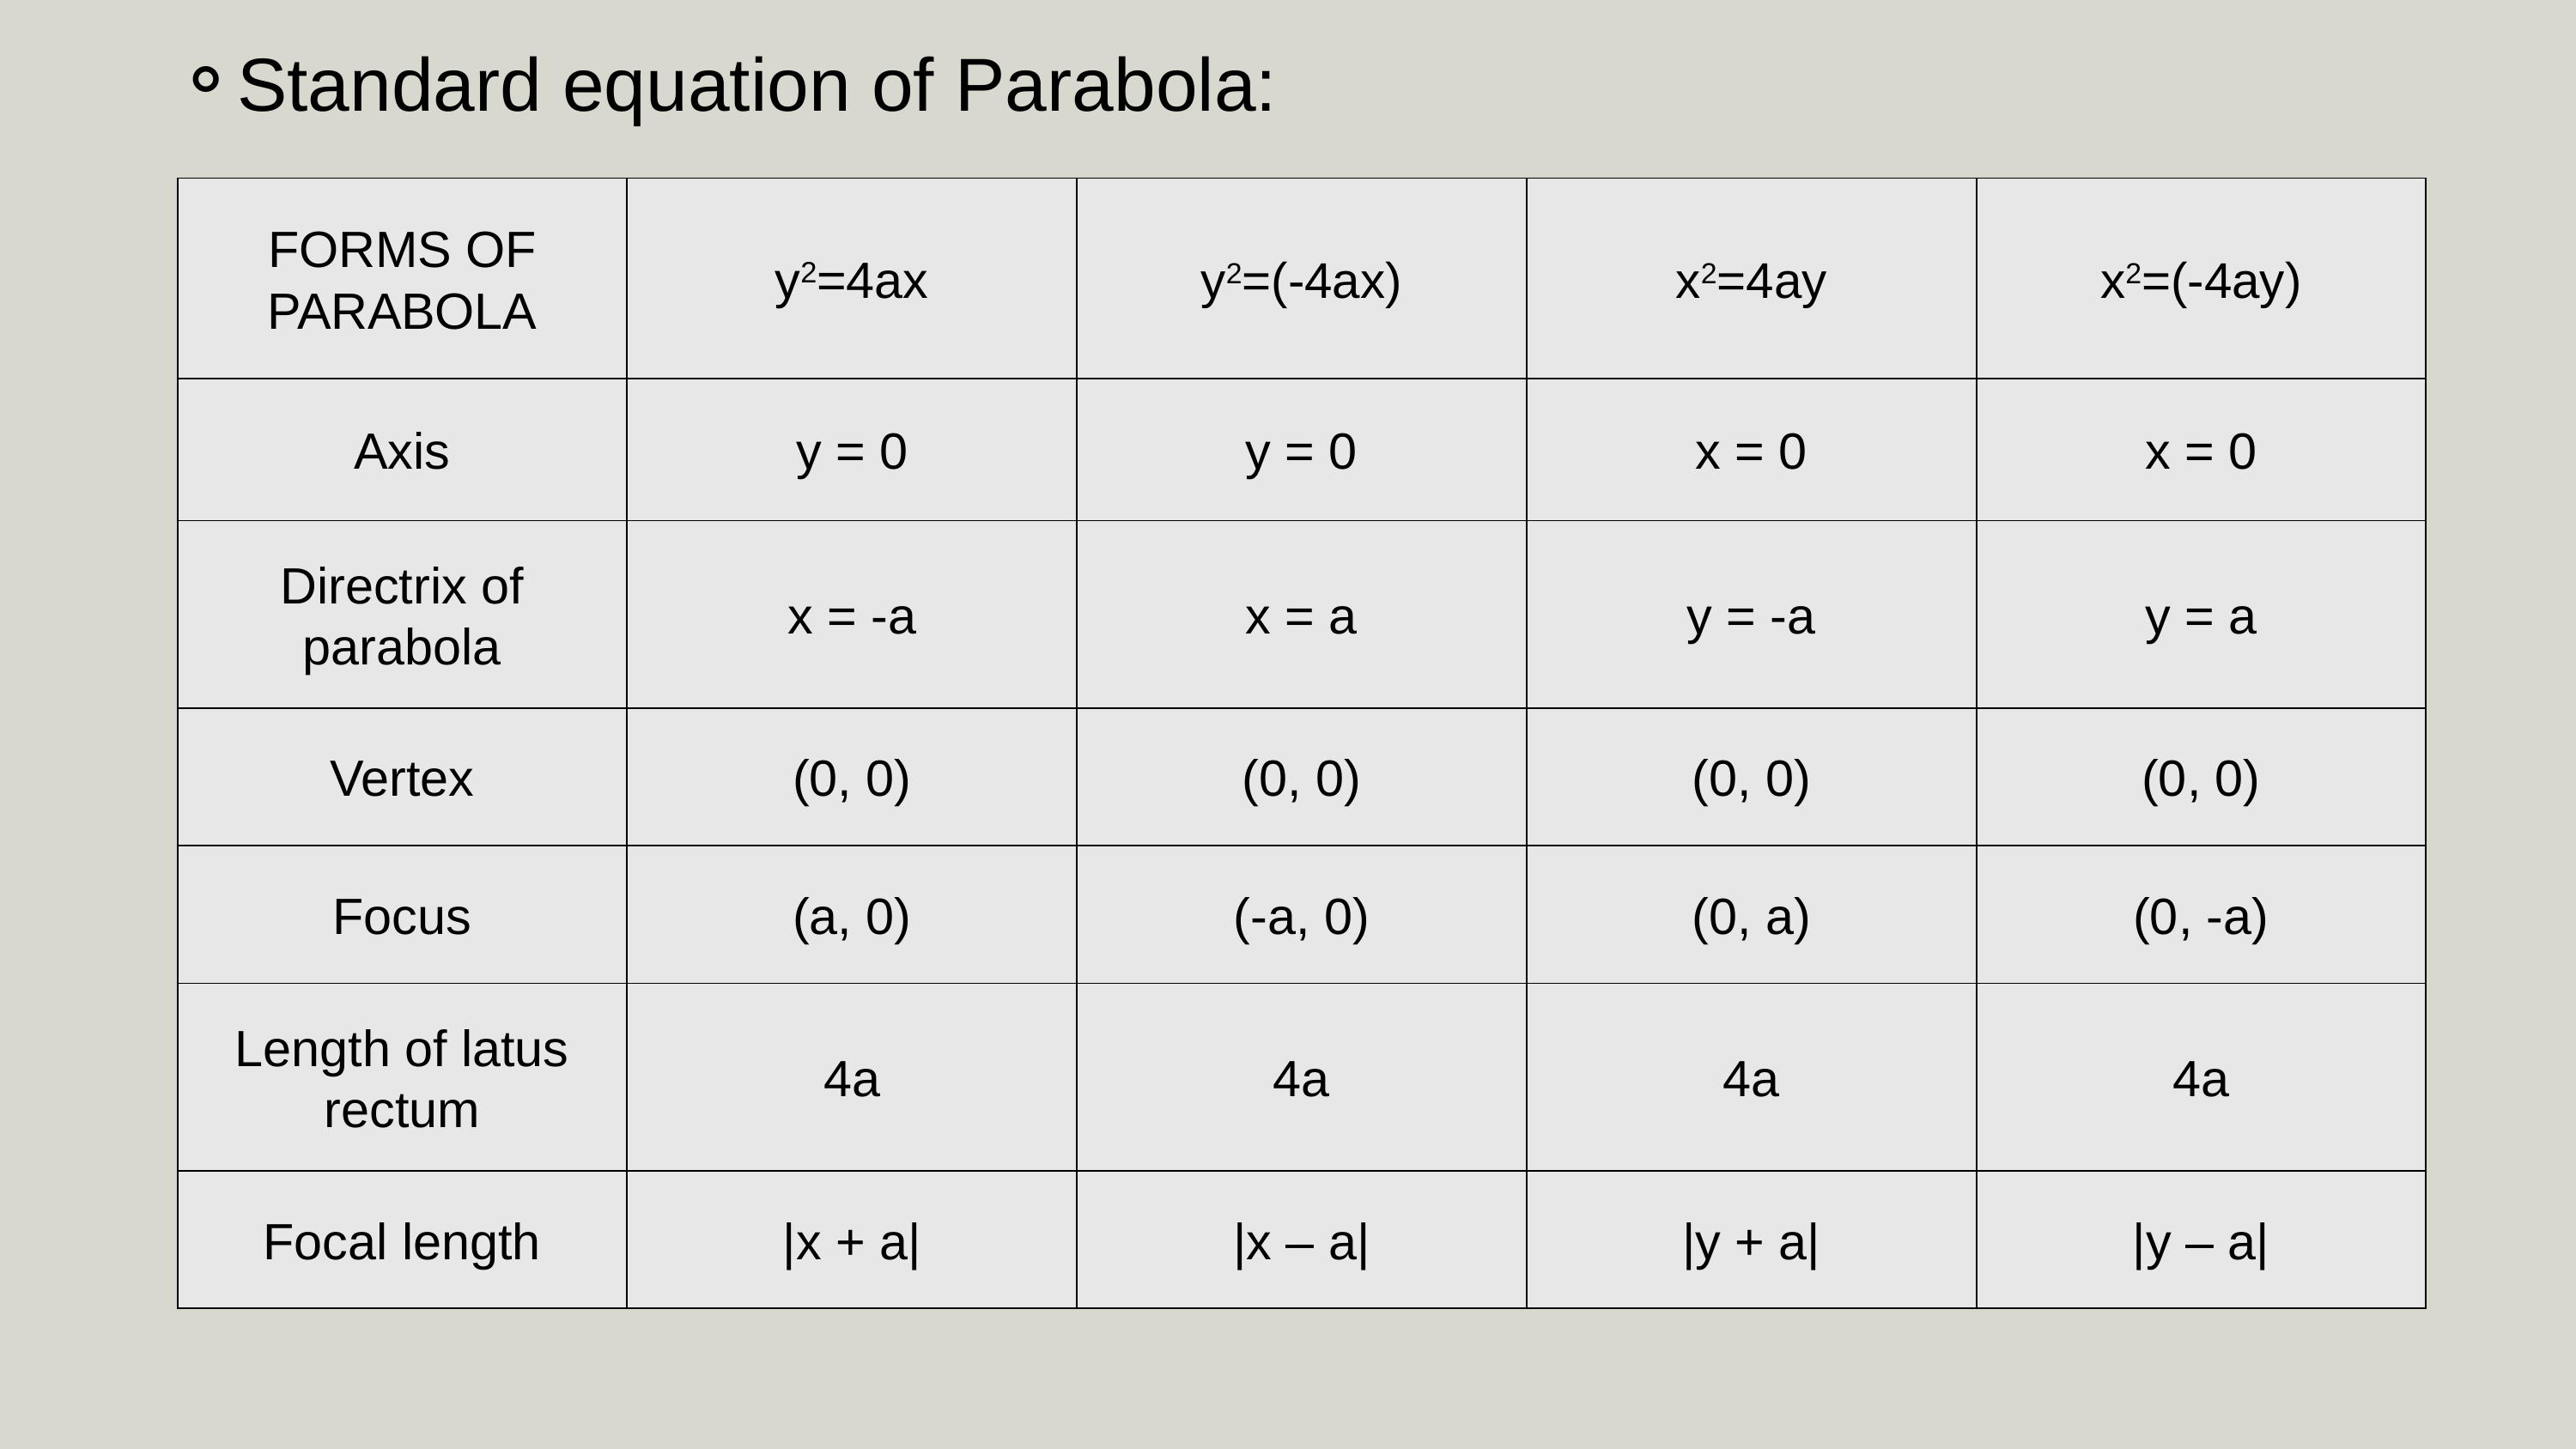

Standard equation of Parabola:

| FORMS OF PARABOLA | y2=4ax | y2=(-4ax) | x2=4ay | x2=(-4ay) |
| --- | --- | --- | --- | --- |
| Axis | y = 0 | y = 0 | x = 0 | x = 0 |
| Directrix of parabola | x = -a | x = a | y = -a | y = a |
| Vertex | (0, 0) | (0, 0) | (0, 0) | (0, 0) |
| Focus | (a, 0) | (-a, 0) | (0, a) | (0, -a) |
| Length of latus rectum | 4a | 4a | 4a | 4a |
| Focal length | |x + a| | |x – a| | |y + a| | |y – a| |